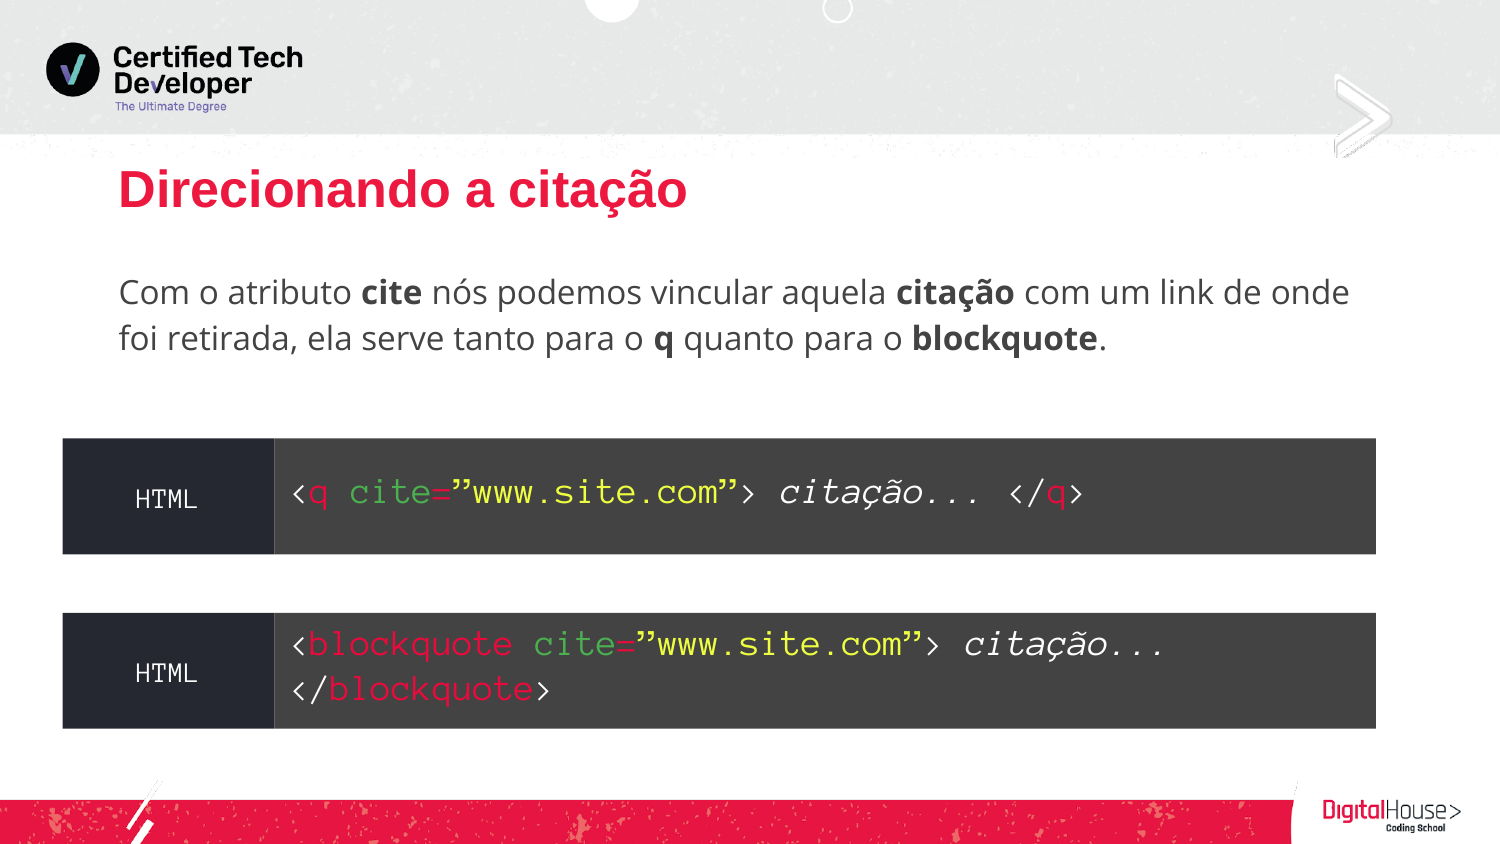

Direcionando a citação
Com o atributo cite nós podemos vincular aquela citação com um link de onde foi retirada, ela serve tanto para o q quanto para o blockquote.
HTML
<q cite=”www.site.com”> citação... </q>
HTML
<blockquote cite=”www.site.com”> citação... </blockquote>